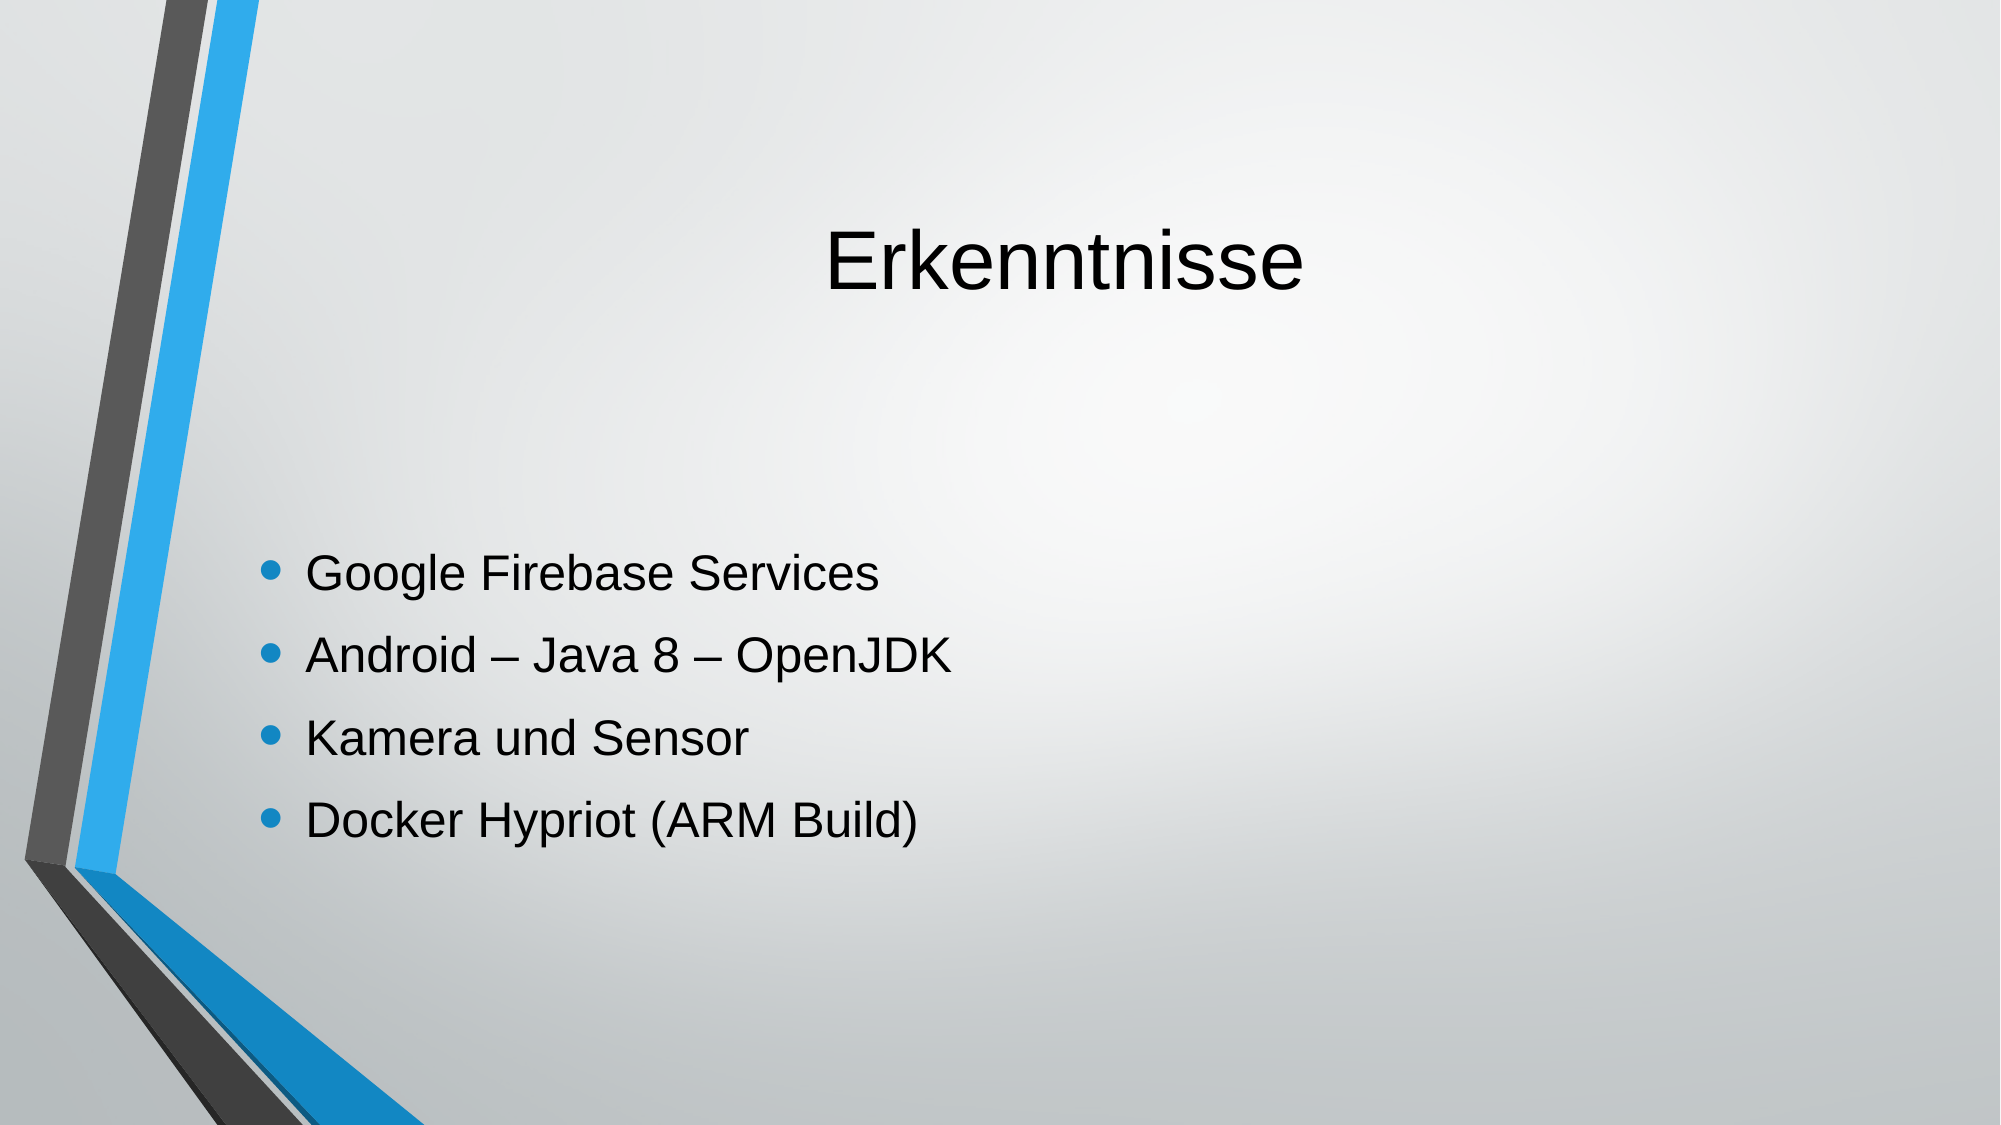

# Erkenntnisse
Google Firebase Services
Android – Java 8 – OpenJDK
Kamera und Sensor
Docker Hypriot (ARM Build)